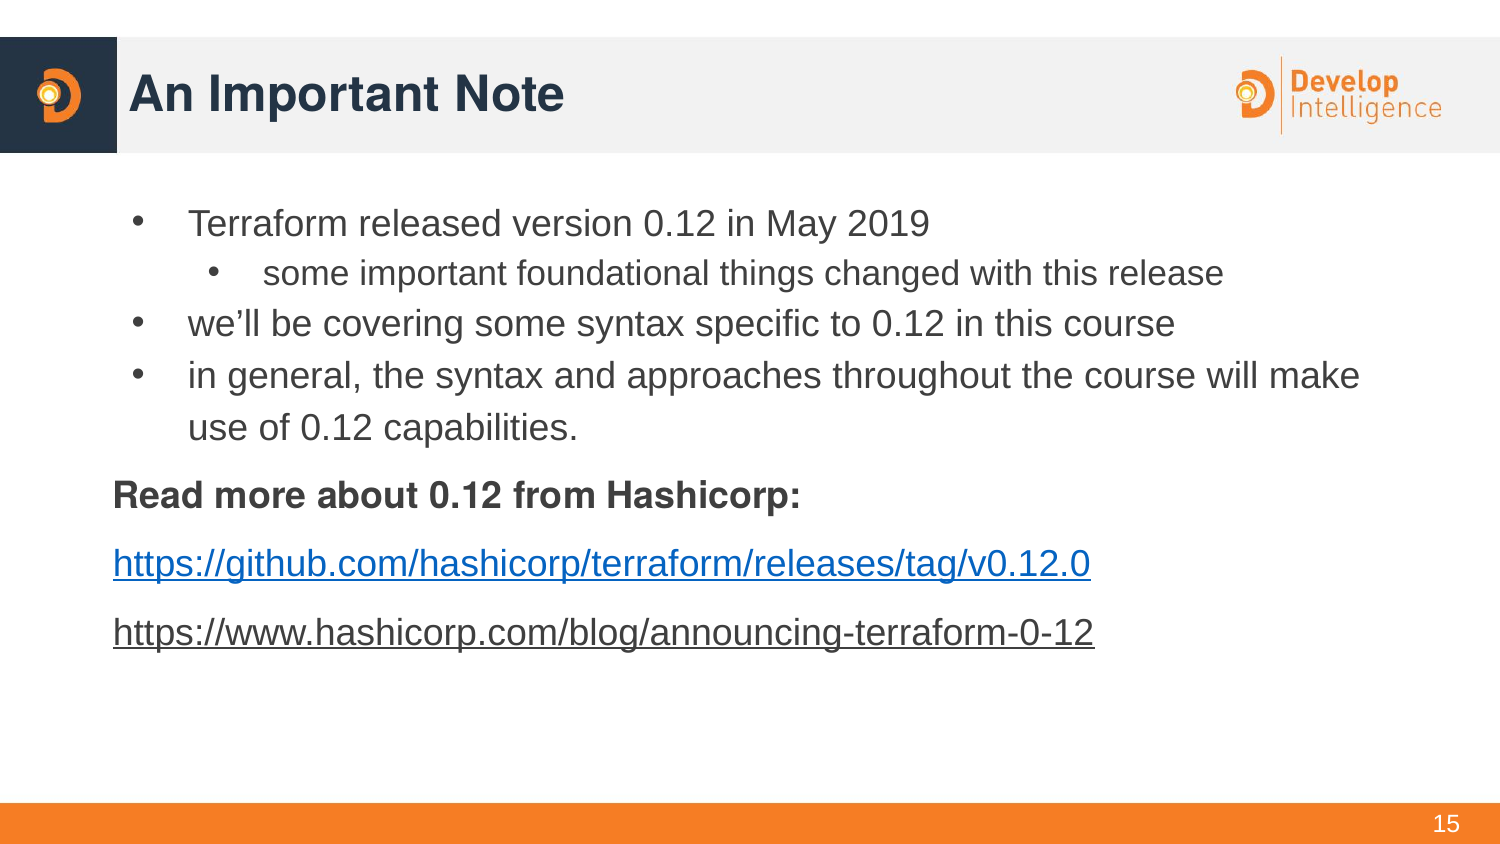

# An Important Note
Terraform released version 0.12 in May 2019
some important foundational things changed with this release
we’ll be covering some syntax specific to 0.12 in this course
in general, the syntax and approaches throughout the course will make use of 0.12 capabilities.
Read more about 0.12 from Hashicorp:
https://github.com/hashicorp/terraform/releases/tag/v0.12.0
https://www.hashicorp.com/blog/announcing-terraform-0-12

15